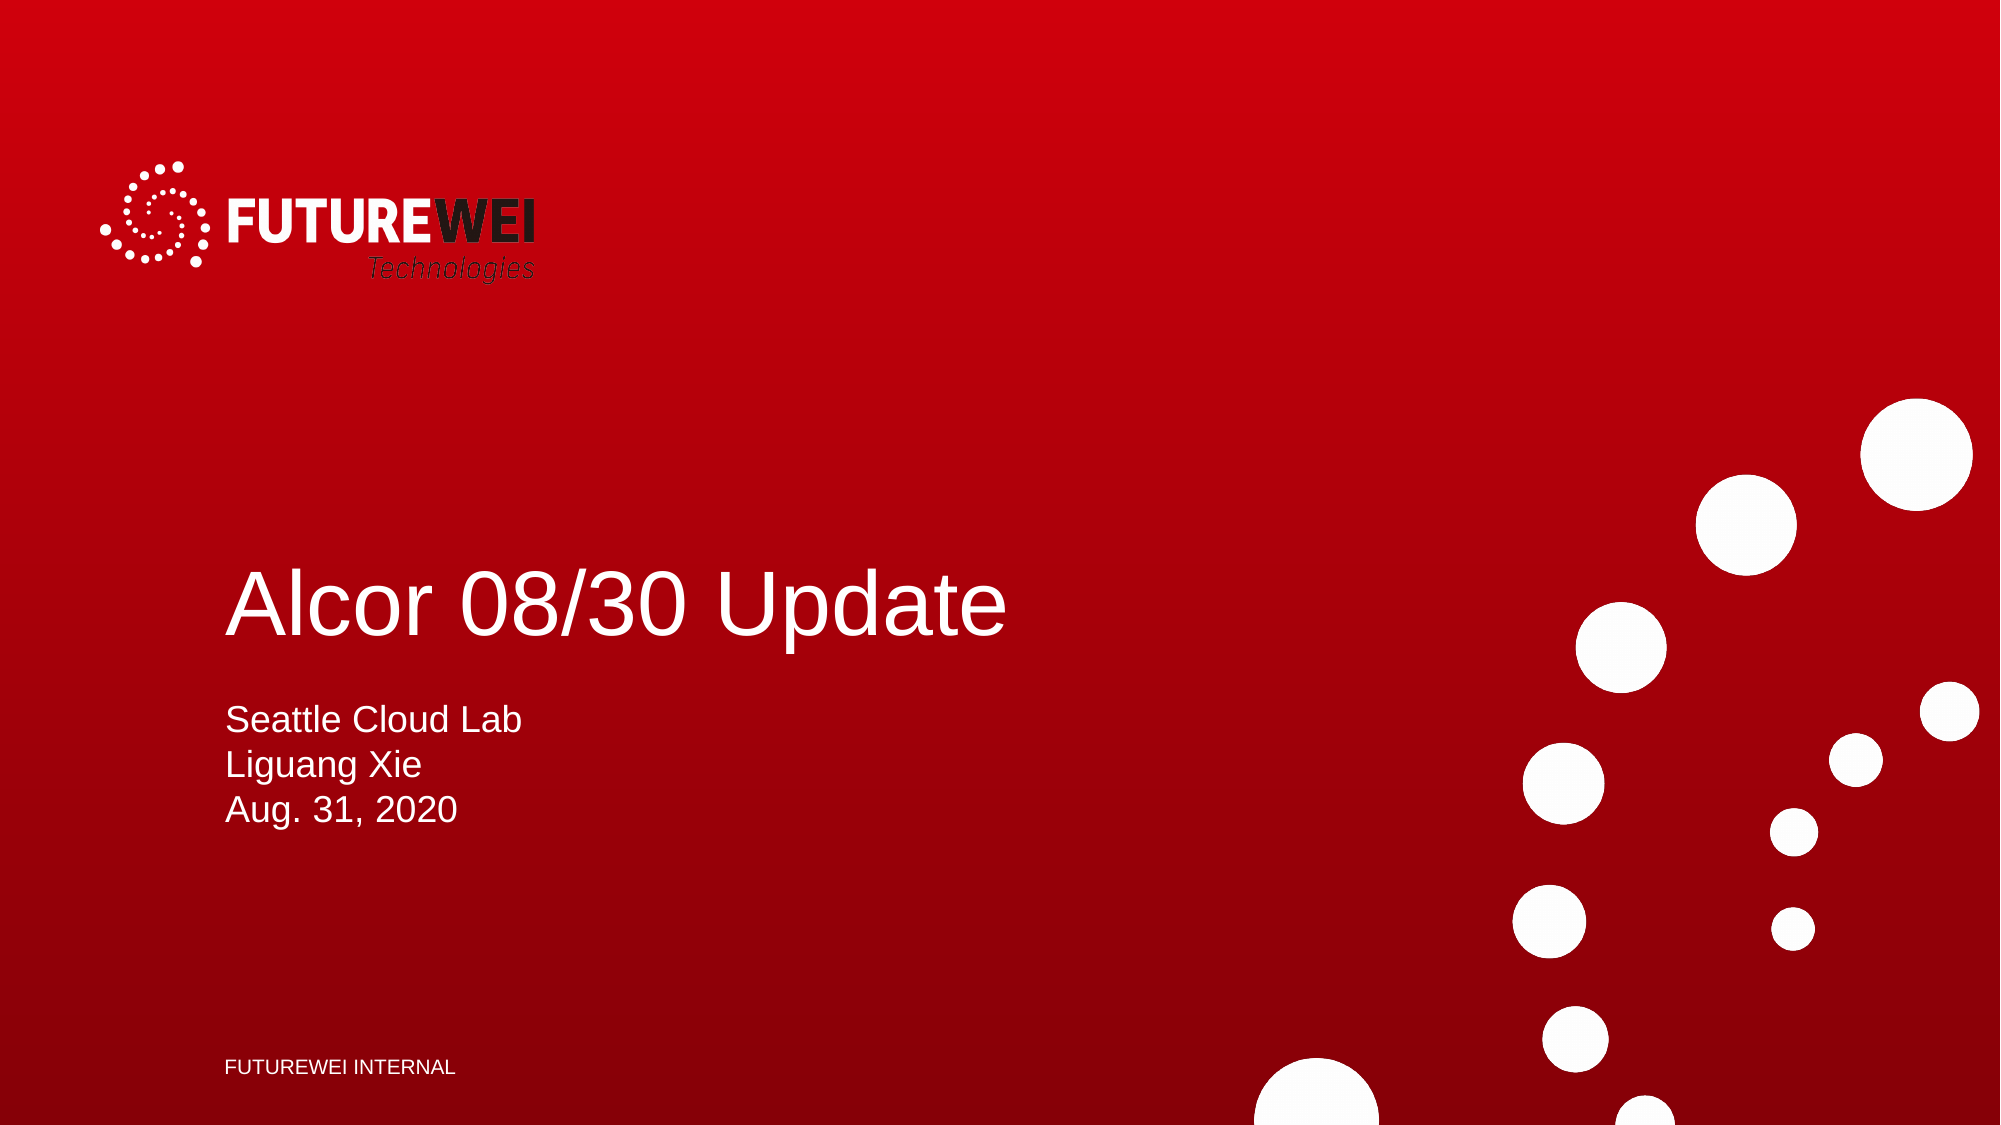

# Alcor 08/30 Update
Seattle Cloud Lab
Liguang Xie
Aug. 31, 2020